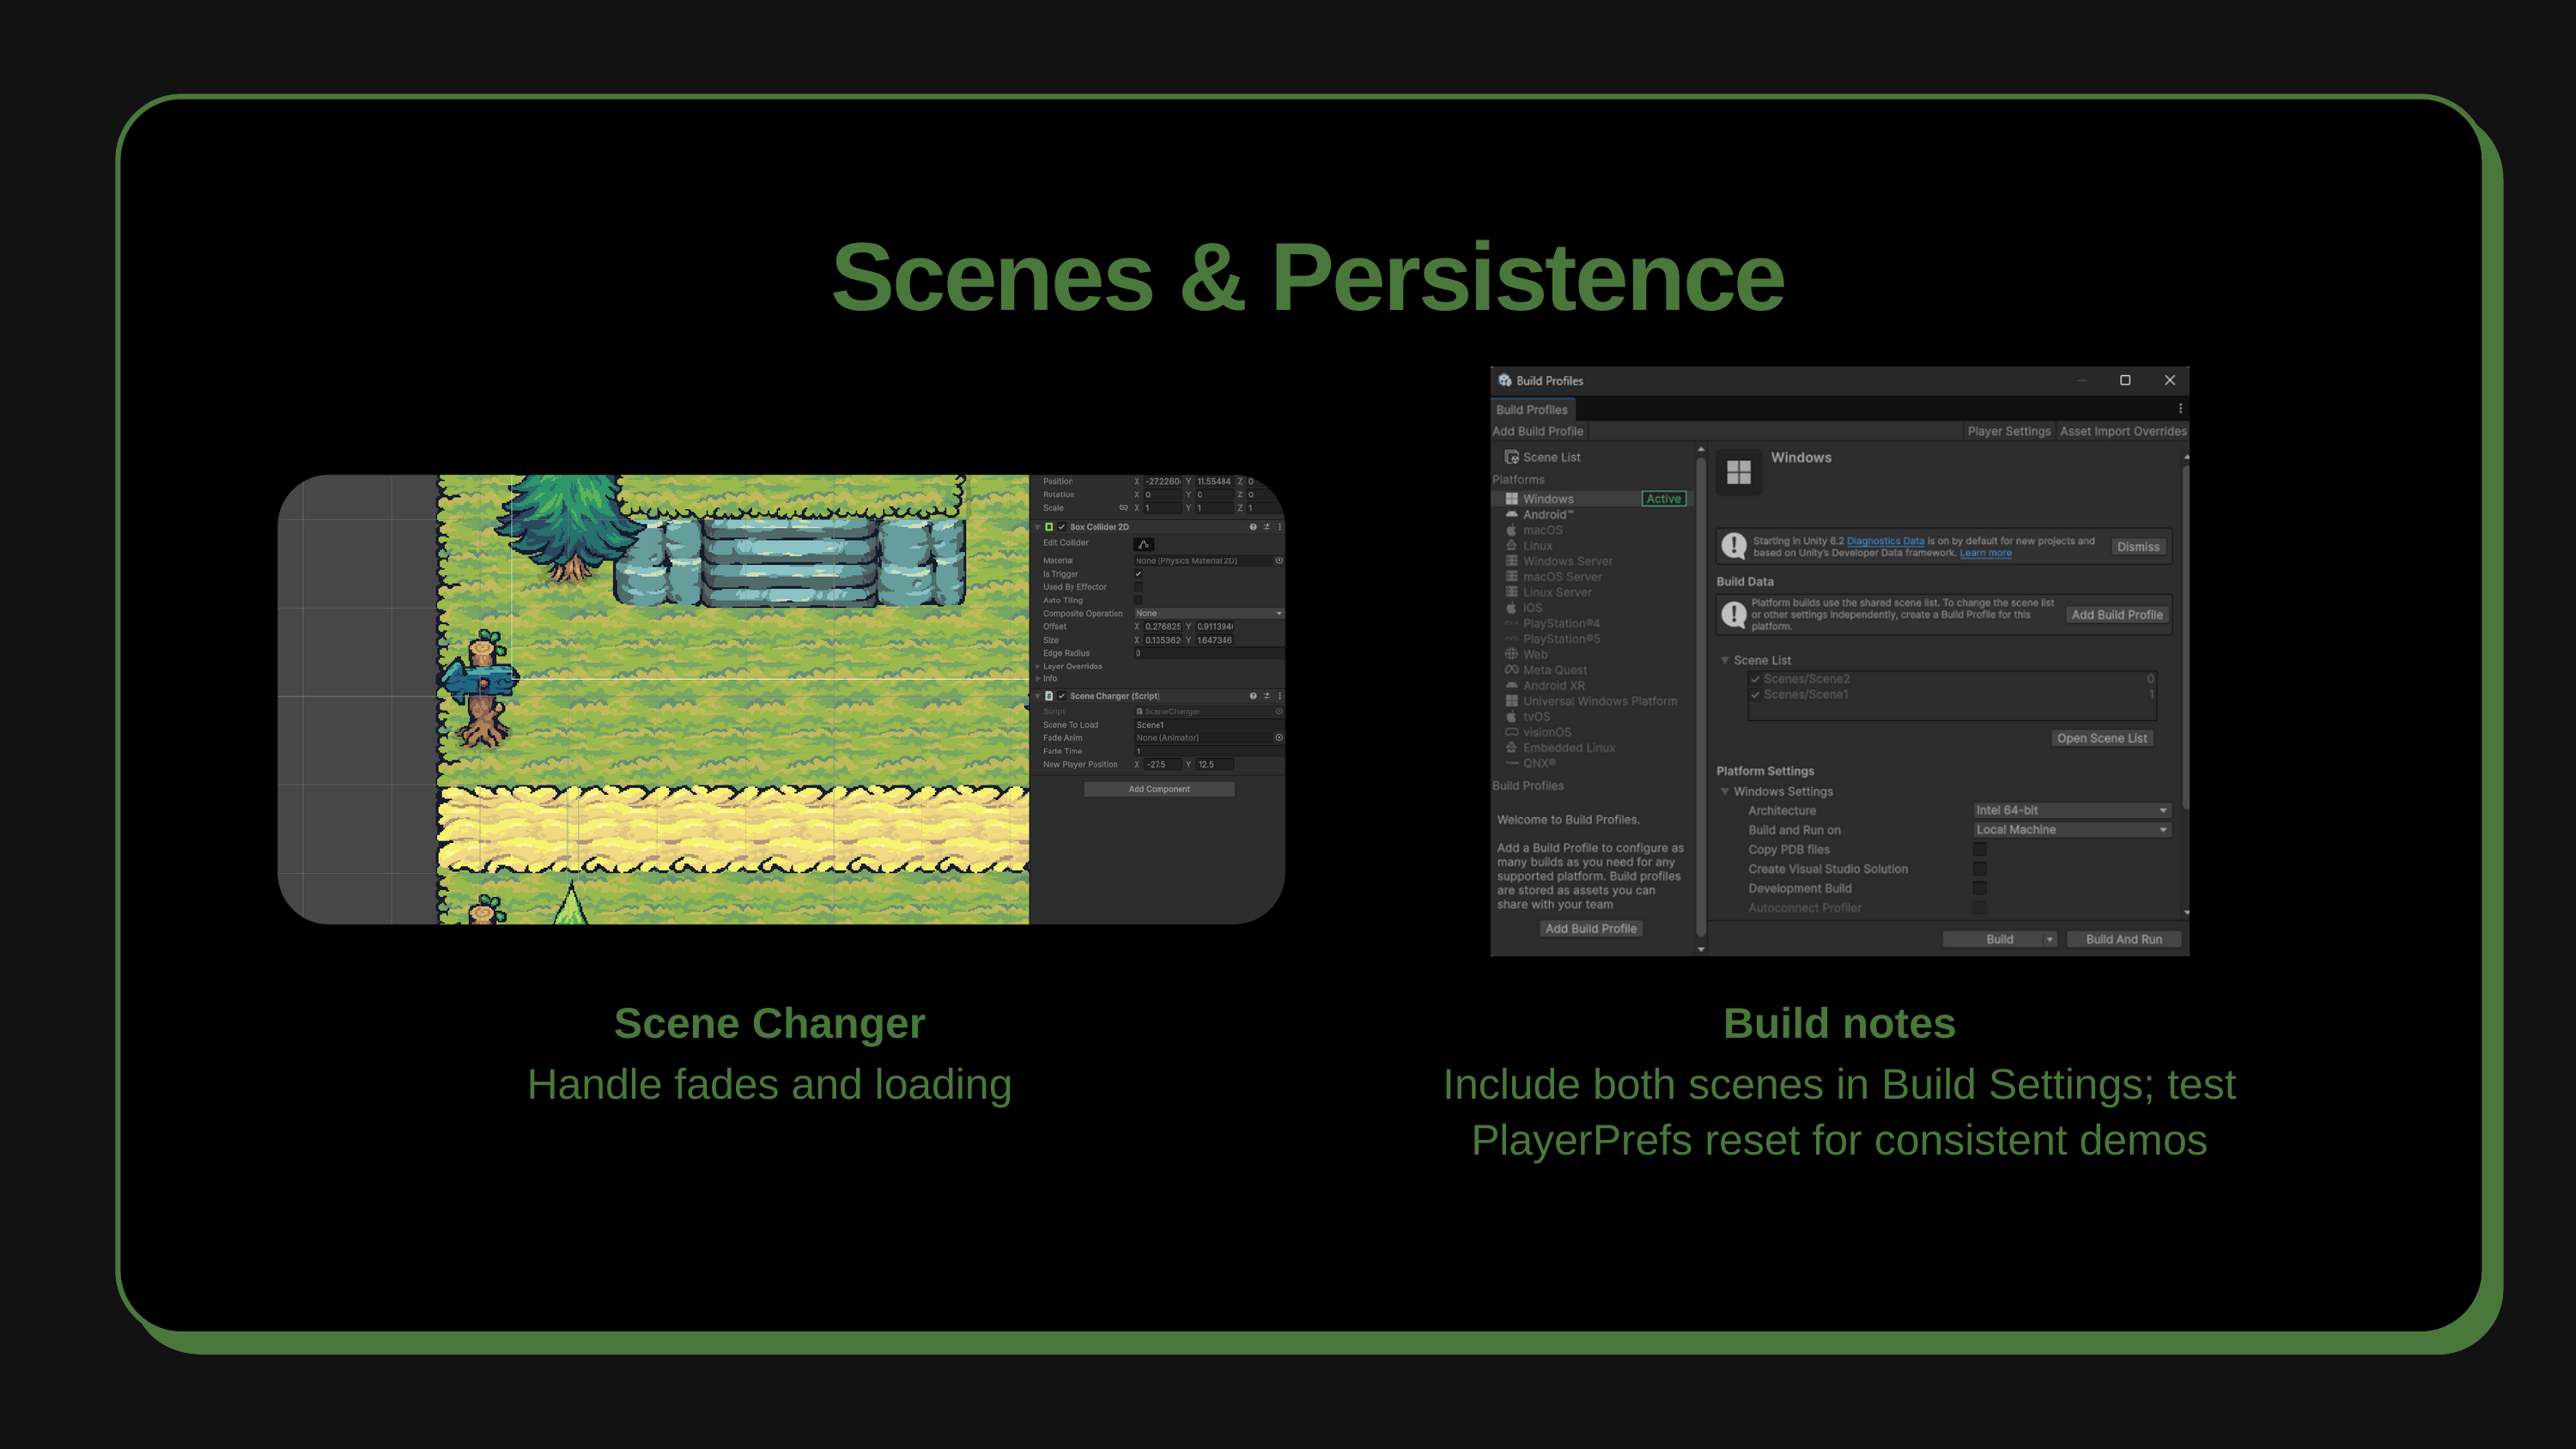

Scenes & Persistence

Scene Changer
Handle fades and loading
Build notes
Include both scenes in Build Settings; test PlayerPrefs reset for consistent demos